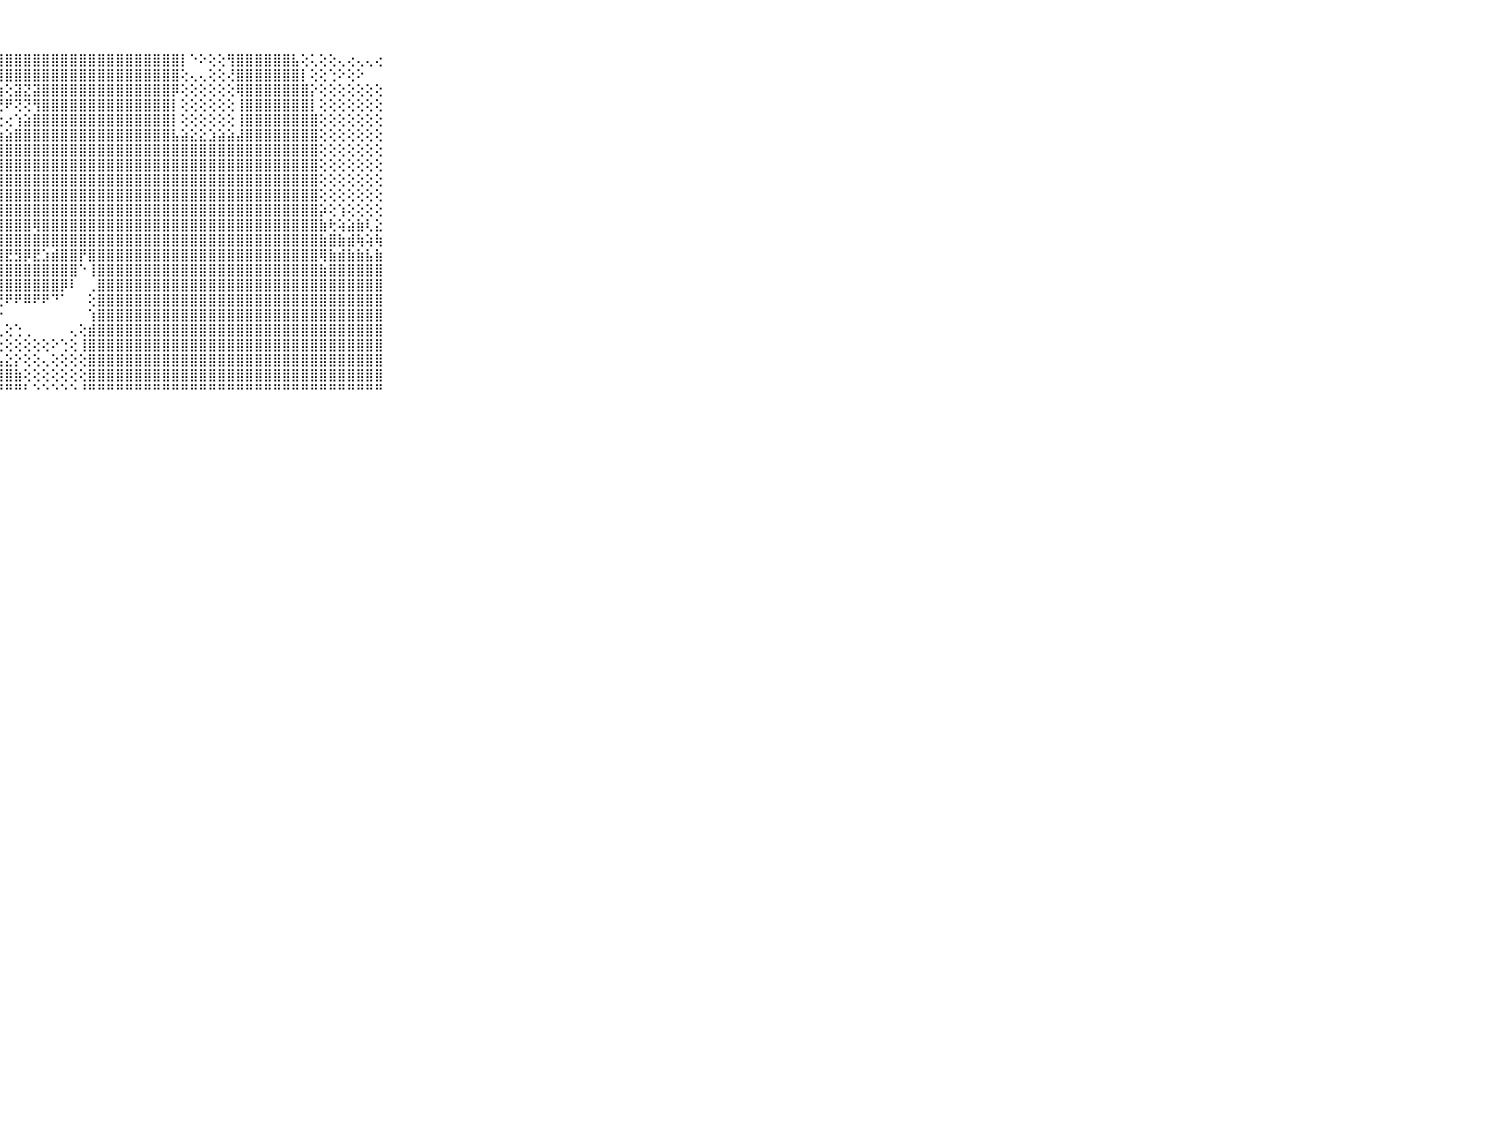

⠀⠀⠀⠀⠀⠀⠀⠀⠀⠀⠀⣿⣿⣿⣿⣿⣿⣿⣿⣿⣿⣿⣿⣿⣿⣿⣿⣿⣿⣿⣿⣿⣿⣿⣿⣿⣿⣿⣿⣿⣿⣿⣿⣿⣿⣿⣿⡇⠑⠕⢕⢕⢻⣿⣿⣿⣿⣿⣿⣧⢕⢅⢕⢕⢄⢔⢄⢄⢔⠀⠀⠀⠀⠀⠀⠀⠀⠀⠀⠀⠀
⠀⠀⠀⠀⠀⠀⠀⠀⠀⠀⠀⣿⣿⣿⣿⣿⣿⣿⣿⣿⣿⣿⣿⣿⣿⡿⢿⢿⣿⣿⣿⣿⣿⣿⣿⣿⣿⣿⣿⣿⣿⣿⣿⣿⣿⣿⣿⢕⢄⢄⢕⢕⢜⣿⣿⣿⣿⣿⣿⣿⡇⢕⢕⢑⠕⢕⠕⠀⠀⠀⠀⠀⠀⠀⠀⠀⠀⠀⠀⠀⠀
⠀⠀⠀⠀⠀⠀⠀⠀⠀⠀⠀⣿⢿⢿⣿⣿⣿⣿⣿⣿⣿⡿⢏⢕⢅⢕⢕⢵⢕⣽⣝⣽⣿⣿⣿⣿⣿⣿⣿⣿⣿⣿⣿⣿⣿⣿⡿⢕⢕⢕⢕⢕⢕⢿⣿⣿⣿⣿⣿⣿⣿⡕⢕⢕⢕⢕⢕⢕⢕⠀⠀⠀⠀⠀⠀⠀⠀⠀⠀⠀⠀
⠀⠀⠀⠀⠀⠀⠀⠀⠀⠀⠀⣿⣿⣷⣿⣿⣿⣿⣿⡿⠑⠕⠑⢕⢜⣱⢼⢟⠟⢝⢝⢻⣿⣿⣿⣿⣿⣿⣿⣿⣿⣿⣿⣿⣿⣿⡇⢕⢕⢕⢕⢕⢕⢸⣿⣿⣿⣿⣿⣿⣿⡇⢕⢕⢕⢕⢕⢕⢕⠀⠀⠀⠀⠀⠀⠀⠀⠀⠀⠀⠀
⠀⠀⠀⠀⠀⠀⠀⠀⠀⠀⠀⣿⣿⣿⣿⣿⣿⣿⡏⢕⢄⢅⢄⢕⢝⢑⢕⢔⢔⢱⣵⣿⣿⣿⣿⣿⣿⣿⣿⣿⣿⣿⣿⣿⣿⣿⡇⢕⢕⢕⢕⢕⢕⢸⣿⣿⣿⣿⣿⣿⣿⣿⢕⢕⢕⢕⢕⢕⢕⠀⠀⠀⠀⠀⠀⠀⠀⠀⠀⠀⠀
⠀⠀⠀⠀⠀⠀⠀⠀⠀⠀⠀⣿⣿⣿⣿⣿⣿⣿⡕⣕⢕⢕⢕⢕⣕⣕⣴⣵⣵⣿⣿⣿⣿⣿⣿⣿⣿⣿⣿⣿⣿⣿⣿⣿⣿⣿⣧⣵⣕⣕⣱⣵⣵⣼⣿⣿⣿⣿⣿⣿⣿⣿⢕⢕⢕⢕⢕⢕⢕⠀⠀⠀⠀⠀⠀⠀⠀⠀⠀⠀⠀
⠀⠀⠀⠀⠀⠀⠀⠀⠀⠀⠀⣿⣿⣿⣿⣿⣿⣿⣿⢕⢕⢸⣷⣿⣿⣿⣿⣿⣿⣿⣿⣿⣿⣿⣿⣿⣿⣿⣿⣿⣿⣿⣿⣿⣿⣿⣿⣿⣿⣿⣿⣿⣿⣿⣿⣿⣿⣿⣿⣿⣿⣿⢕⢕⢕⢕⢕⢕⢕⠀⠀⠀⠀⠀⠀⠀⠀⠀⠀⠀⠀
⠀⠀⠀⠀⠀⠀⠀⠀⠀⠀⠀⣿⣿⣿⣿⣿⣿⣿⣿⢕⢕⢼⣿⣿⣿⣿⣿⣿⣿⣿⣿⣿⣿⣿⣿⣿⣿⣿⣿⣿⣿⣿⣿⣿⣿⣿⣿⣿⣿⣿⣿⣿⣿⣿⣿⣿⣿⣿⣿⣿⣿⣿⢕⢕⢕⢕⢕⢕⢕⠀⠀⠀⠀⠀⠀⠀⠀⠀⠀⠀⠀
⠀⠀⠀⠀⠀⠀⠀⠀⠀⠀⠀⣿⣿⣿⣿⣿⣿⣿⣿⡇⢕⢹⣿⣿⣿⣿⣿⣿⣿⣿⣿⣿⣿⣿⣿⣿⣿⣿⣿⣿⣿⣿⣿⣿⣿⣿⣿⣿⣿⣿⣿⣿⣿⣿⣿⣿⣿⣿⣿⣿⣿⣿⢕⢕⢕⢕⢕⢕⢕⠀⠀⠀⠀⠀⠀⠀⠀⠀⠀⠀⠀
⠀⠀⠀⠀⠀⠀⠀⠀⠀⠀⠀⣿⣿⣿⣿⣿⣿⣿⣿⣧⡕⢸⣿⣿⣿⣿⣿⣿⣿⣿⣿⣿⣿⣿⣿⣿⣿⣿⣿⣿⣿⣿⣿⣿⣿⣿⣿⣿⣿⣿⣿⣿⣿⣿⣿⣿⣿⣿⣿⣿⣿⣿⢕⢕⢕⢕⢕⢕⢕⠀⠀⠀⠀⠀⠀⠀⠀⠀⠀⠀⠀
⠀⠀⠀⠀⠀⠀⠀⠀⠀⠀⠀⣻⣿⣿⣿⣿⣿⣿⣿⣿⣷⣼⣿⣿⣿⣿⣿⣿⣿⣿⣿⣿⣿⣿⣿⣿⣿⣿⣿⣿⣿⣿⣿⣿⣿⣿⣿⣿⣿⣿⣿⣿⣿⣿⣿⣿⣿⣿⣿⣿⣿⣿⡵⢕⢱⢕⢕⢕⢕⠀⠀⠀⠀⠀⠀⠀⠀⠀⠀⠀⠀
⠀⠀⠀⠀⠀⠀⠀⠀⠀⠀⠀⣿⣿⣿⣿⣿⣿⣿⣿⣿⣿⣿⣿⣿⣿⣿⣿⣿⣿⣿⣿⢿⣿⣿⣿⣿⣿⣿⣿⣿⣿⣿⣿⣿⣿⣿⣿⣿⣿⣿⣿⣿⣿⣿⣿⣿⣿⣿⣿⣿⣿⣿⣷⢗⢵⣵⣷⢇⣕⠀⠀⠀⠀⠀⠀⠀⠀⠀⠀⠀⠀
⠀⠀⠀⠀⠀⠀⠀⠀⠀⠀⠀⣼⣧⣿⣿⣿⣿⣿⣿⣿⣿⣿⣿⣿⣿⣿⣿⣿⣿⣿⣿⣿⣿⣿⣿⣿⣿⣿⣿⣿⣿⣿⣿⣿⣿⣿⣿⣿⣿⣿⣿⣿⣿⣿⣿⣿⣿⣿⣿⣿⣿⣿⣷⣿⣷⣾⢷⢵⢷⠀⠀⠀⠀⠀⠀⠀⠀⠀⠀⠀⠀
⠀⠀⠀⠀⠀⠀⠀⠀⠀⠀⠀⣹⣿⣿⣿⣿⣿⣿⣿⣿⣿⣿⣿⣿⣿⣿⣿⣿⣟⣻⡿⣟⣱⣾⣿⣿⡟⣿⣿⣿⣿⣿⣿⣿⣿⣿⣿⣿⣿⣿⣿⣿⣿⣿⣿⣿⣿⣿⣿⣿⣿⣿⢿⣷⣾⣷⣷⣧⣷⠀⠀⠀⠀⠀⠀⠀⠀⠀⠀⠀⠀
⠀⠀⠀⠀⠀⠀⠀⠀⠀⠀⠀⣿⣿⣿⣿⣿⣿⣿⣿⣿⣿⣿⣿⣿⣿⢿⣿⣿⣿⣿⣿⣿⣿⣿⣿⣿⠑⢸⣿⣿⣿⣿⣿⣿⣿⣿⣿⣿⣿⣿⣿⣿⣿⣿⣿⣿⣿⣿⣿⣿⣿⣿⣷⣿⣿⣿⣿⣿⣿⠀⠀⠀⠀⠀⠀⠀⠀⠀⠀⠀⠀
⠀⠀⠀⠀⠀⠀⠀⠀⠀⠀⠀⣿⣿⣿⣿⣿⣿⣿⣿⣿⣿⣿⣿⣿⣿⢜⢿⣿⣿⣿⣿⣿⣿⣿⡿⠇⠀⢀⣿⣿⣿⣿⣿⣿⣿⣿⣿⣿⣿⣿⣿⣿⣿⣿⣿⣿⣿⣿⣿⣿⣿⣿⣿⣿⣿⣿⣿⣿⣿⠀⠀⠀⠀⠀⠀⠀⠀⠀⠀⠀⠀
⠀⠀⠀⠀⠀⠀⠀⠀⠀⠀⠀⣿⣿⣿⣿⣿⣿⣿⣿⣿⣿⣿⣿⣿⣿⢕⢕⢝⠟⠟⠿⠟⠟⠙⠁⠀⠀⢕⣿⣿⣿⣿⣿⣿⣿⣿⣿⣿⣿⣿⣿⣿⣿⣿⣿⣿⣿⣿⣿⣿⣿⣿⣿⣿⣿⣿⣿⣿⣿⠀⠀⠀⠀⠀⠀⠀⠀⠀⠀⠀⠀
⠀⠀⠀⠀⠀⠀⠀⠀⠀⠀⠀⣿⣿⣿⣿⣿⣿⣿⣿⣿⣿⣿⣿⣿⣿⢕⢕⠕⠀⠀⠀⠀⠀⠀⠀⠀⠀⢱⣿⣿⣿⣿⣿⣿⣿⣿⣿⣿⣿⣿⣿⣿⣿⣿⣿⣿⣿⣿⣿⣿⣿⣿⣿⣿⣿⣿⣿⣿⣿⠀⠀⠀⠀⠀⠀⠀⠀⠀⠀⠀⠀
⠀⠀⠀⠀⠀⠀⠀⠀⠀⠀⠀⣿⣿⣿⣿⣿⣿⣿⣿⣿⣿⣿⣿⣿⣿⣇⢔⢅⢕⢑⢀⠀⠀⠀⠀⢄⢕⣾⣿⣿⣿⣿⣿⣿⣿⣿⣿⣿⣿⣿⣿⣿⣿⣿⣿⣿⣿⣿⣿⣿⣿⣿⣿⣿⣿⣿⣿⣿⣿⠀⠀⠀⠀⠀⠀⠀⠀⠀⠀⠀⠀
⠀⠀⠀⠀⠀⠀⠀⠀⠀⠀⠀⣿⣿⣿⣿⣿⣿⣿⣿⣿⣿⣿⣿⣿⣿⣿⣇⢕⢕⢕⢕⢕⢕⠕⢑⢕⢸⣿⣿⣿⣿⣿⣿⣿⣿⣿⣿⣿⣿⣿⣿⣿⣿⣿⣿⣿⣿⣿⣿⣿⣿⣿⣿⣿⣿⣿⣿⣿⣿⠀⠀⠀⠀⠀⠀⠀⠀⠀⠀⠀⠀
⠀⠀⠀⠀⠀⠀⠀⠀⠀⠀⠀⣿⣿⣿⣿⣿⣿⣿⣿⣿⣿⣿⣿⣿⣿⣿⣿⣧⣕⡕⢕⢕⢄⢕⢕⢕⢕⣿⣿⣿⣿⣿⣿⣿⣿⣿⣿⣿⣿⣿⣿⣿⣿⣿⣿⣿⣿⣿⣿⣿⣿⣿⣿⣿⣿⣿⣿⣿⣿⠀⠀⠀⠀⠀⠀⠀⠀⠀⠀⠀⠀
⠀⠀⠀⠀⠀⠀⠀⠀⠀⠀⠀⣿⣿⣿⣿⣿⣿⣿⣿⣿⣿⣿⣿⣿⣿⣿⣿⣿⣿⣷⢕⢕⢕⢕⢕⢕⢕⣿⣿⣿⣿⣿⣿⣿⣿⣿⣿⣿⣿⣿⣿⣿⣿⣿⣿⣿⣿⣿⣿⣿⣿⣿⣿⣿⣿⣿⣿⣿⣿⠀⠀⠀⠀⠀⠀⠀⠀⠀⠀⠀⠀
⠀⠀⠀⠀⠀⠀⠀⠀⠀⠀⠀⠛⠛⠛⠛⠛⠛⠛⠛⠛⠛⠛⠛⠛⠛⠛⠛⠛⠛⠛⠃⠑⠑⠑⠑⠑⠘⠛⠛⠛⠛⠛⠛⠛⠛⠛⠛⠛⠛⠛⠛⠛⠛⠛⠛⠛⠛⠛⠛⠛⠛⠛⠛⠛⠛⠛⠛⠛⠛⠀⠀⠀⠀⠀⠀⠀⠀⠀⠀⠀⠀